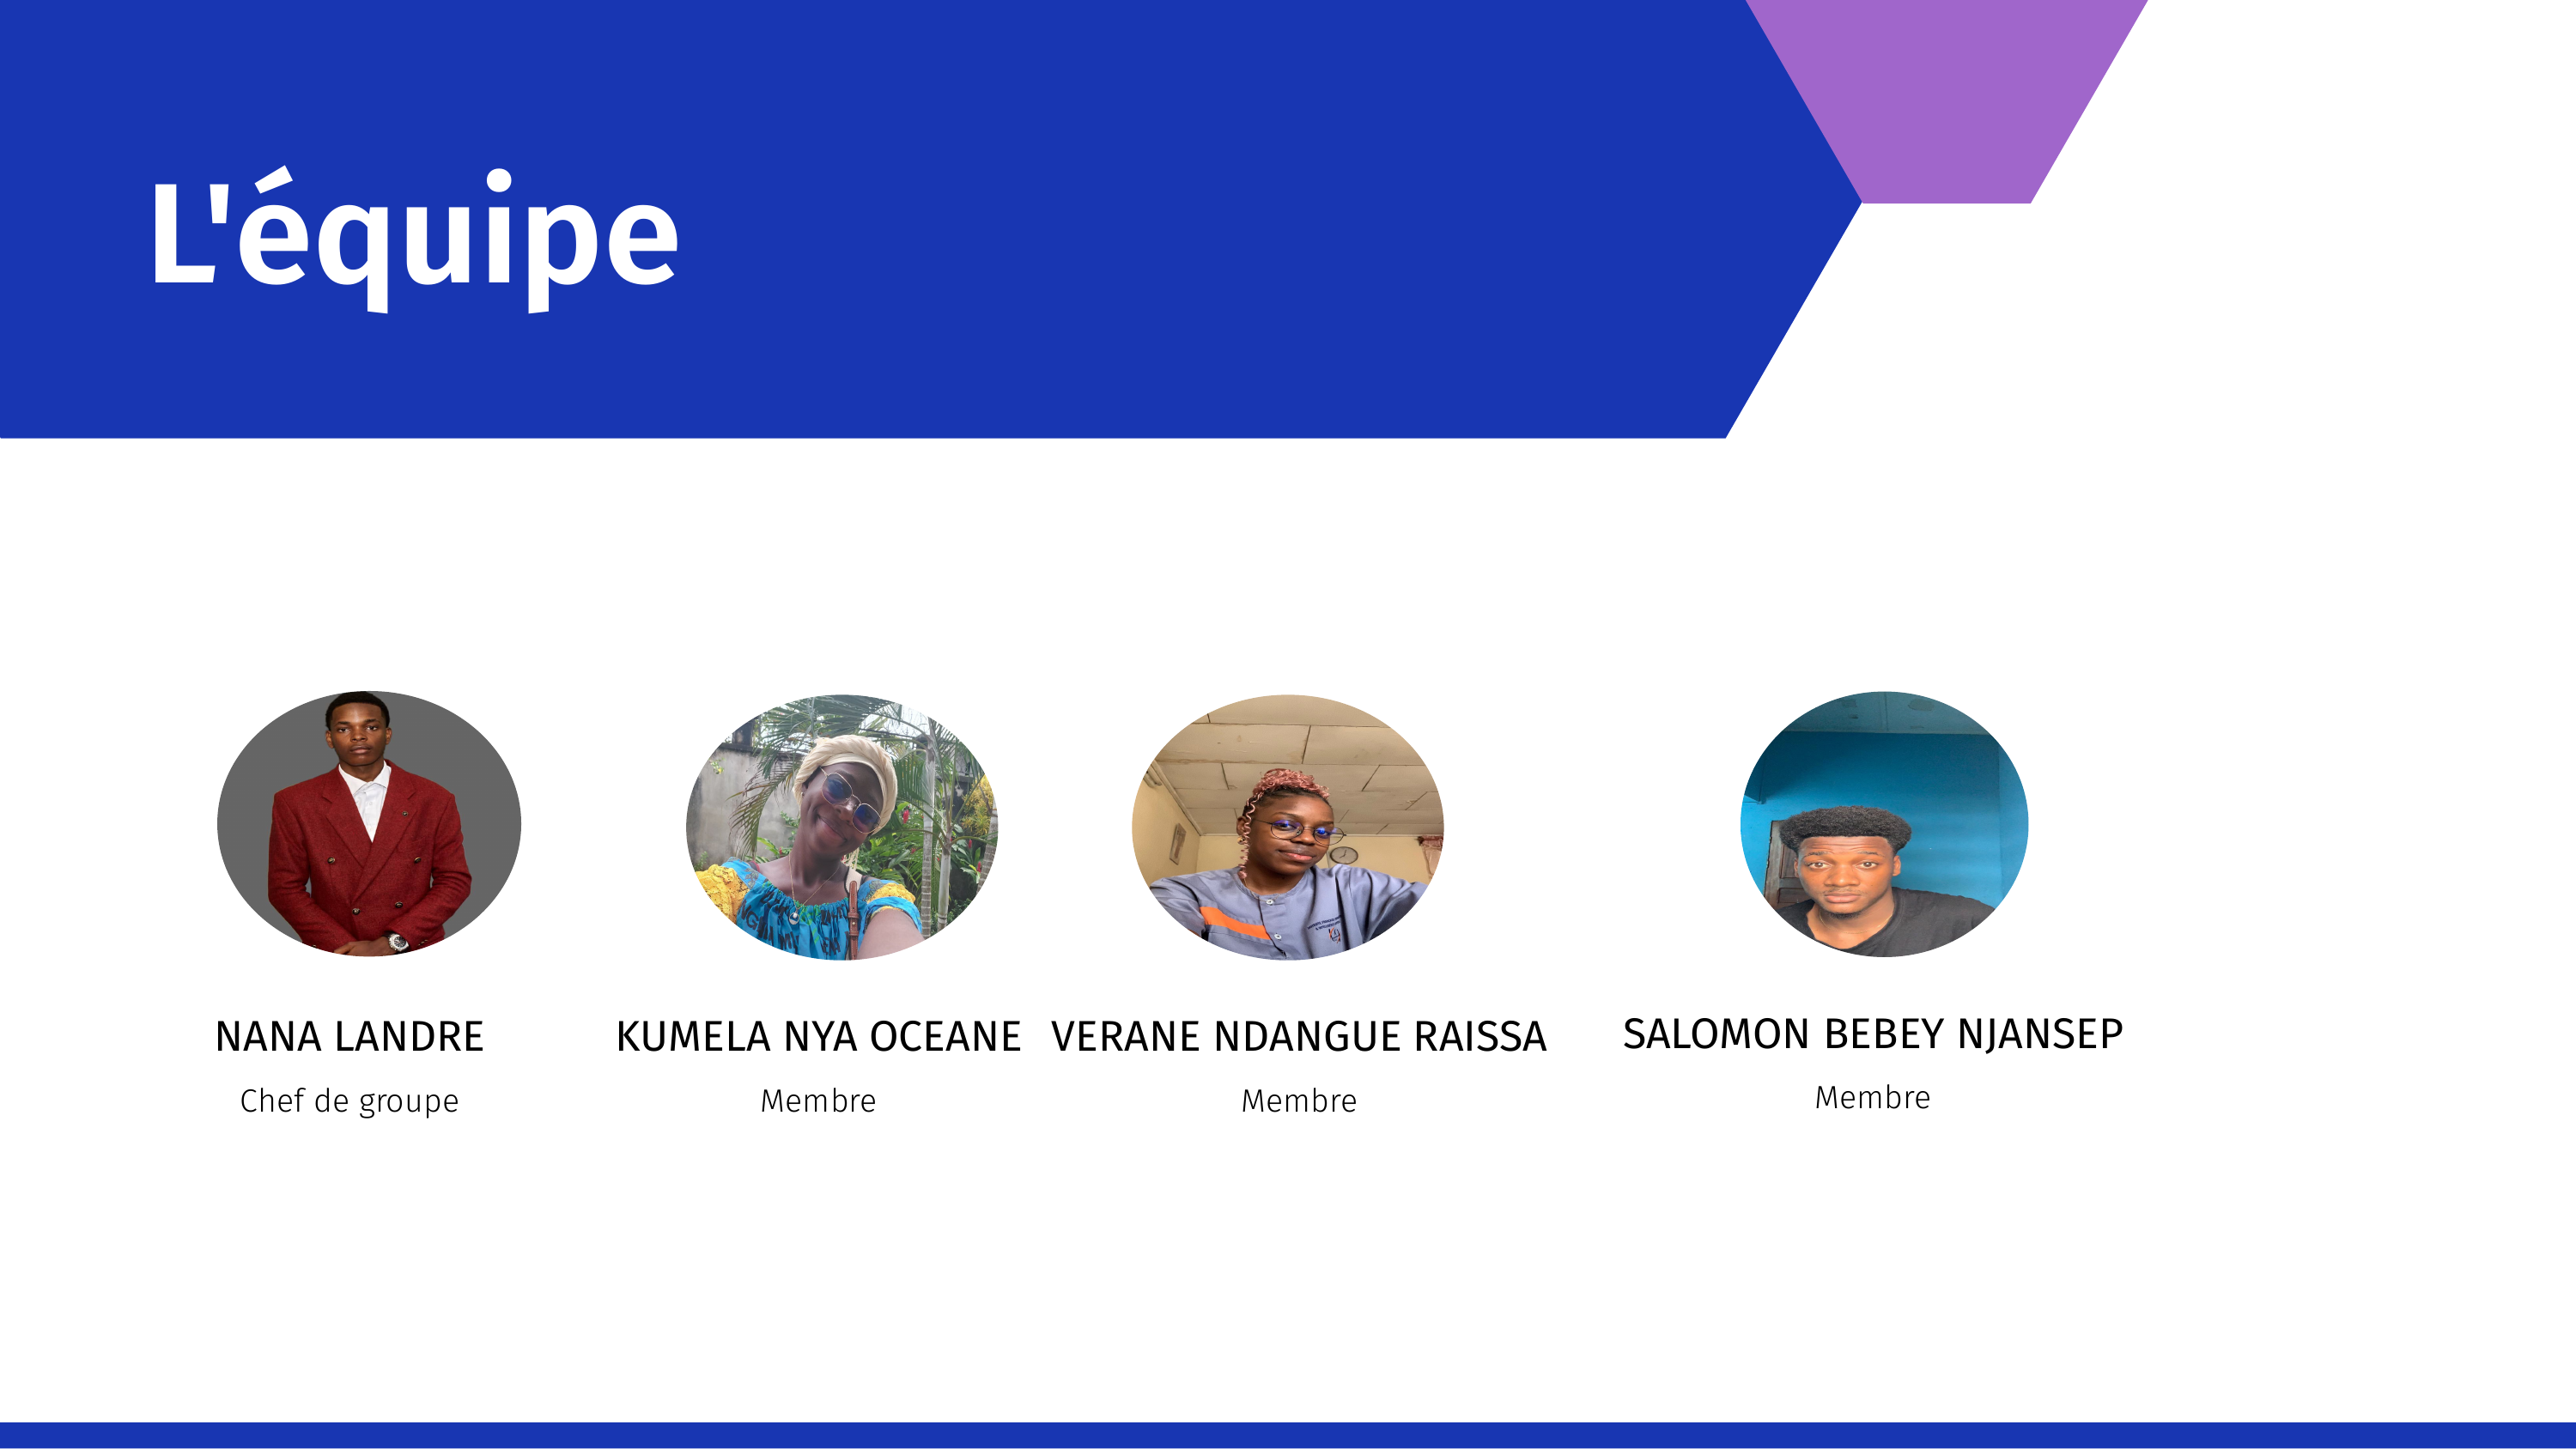

L'équipe

SALOMON BEBEY NJANSEP
Membre
NANA LANDRE
Chef de groupe
KUMELA NYA OCEANE
Membre
VERANE NDANGUE RAISSA
Membre